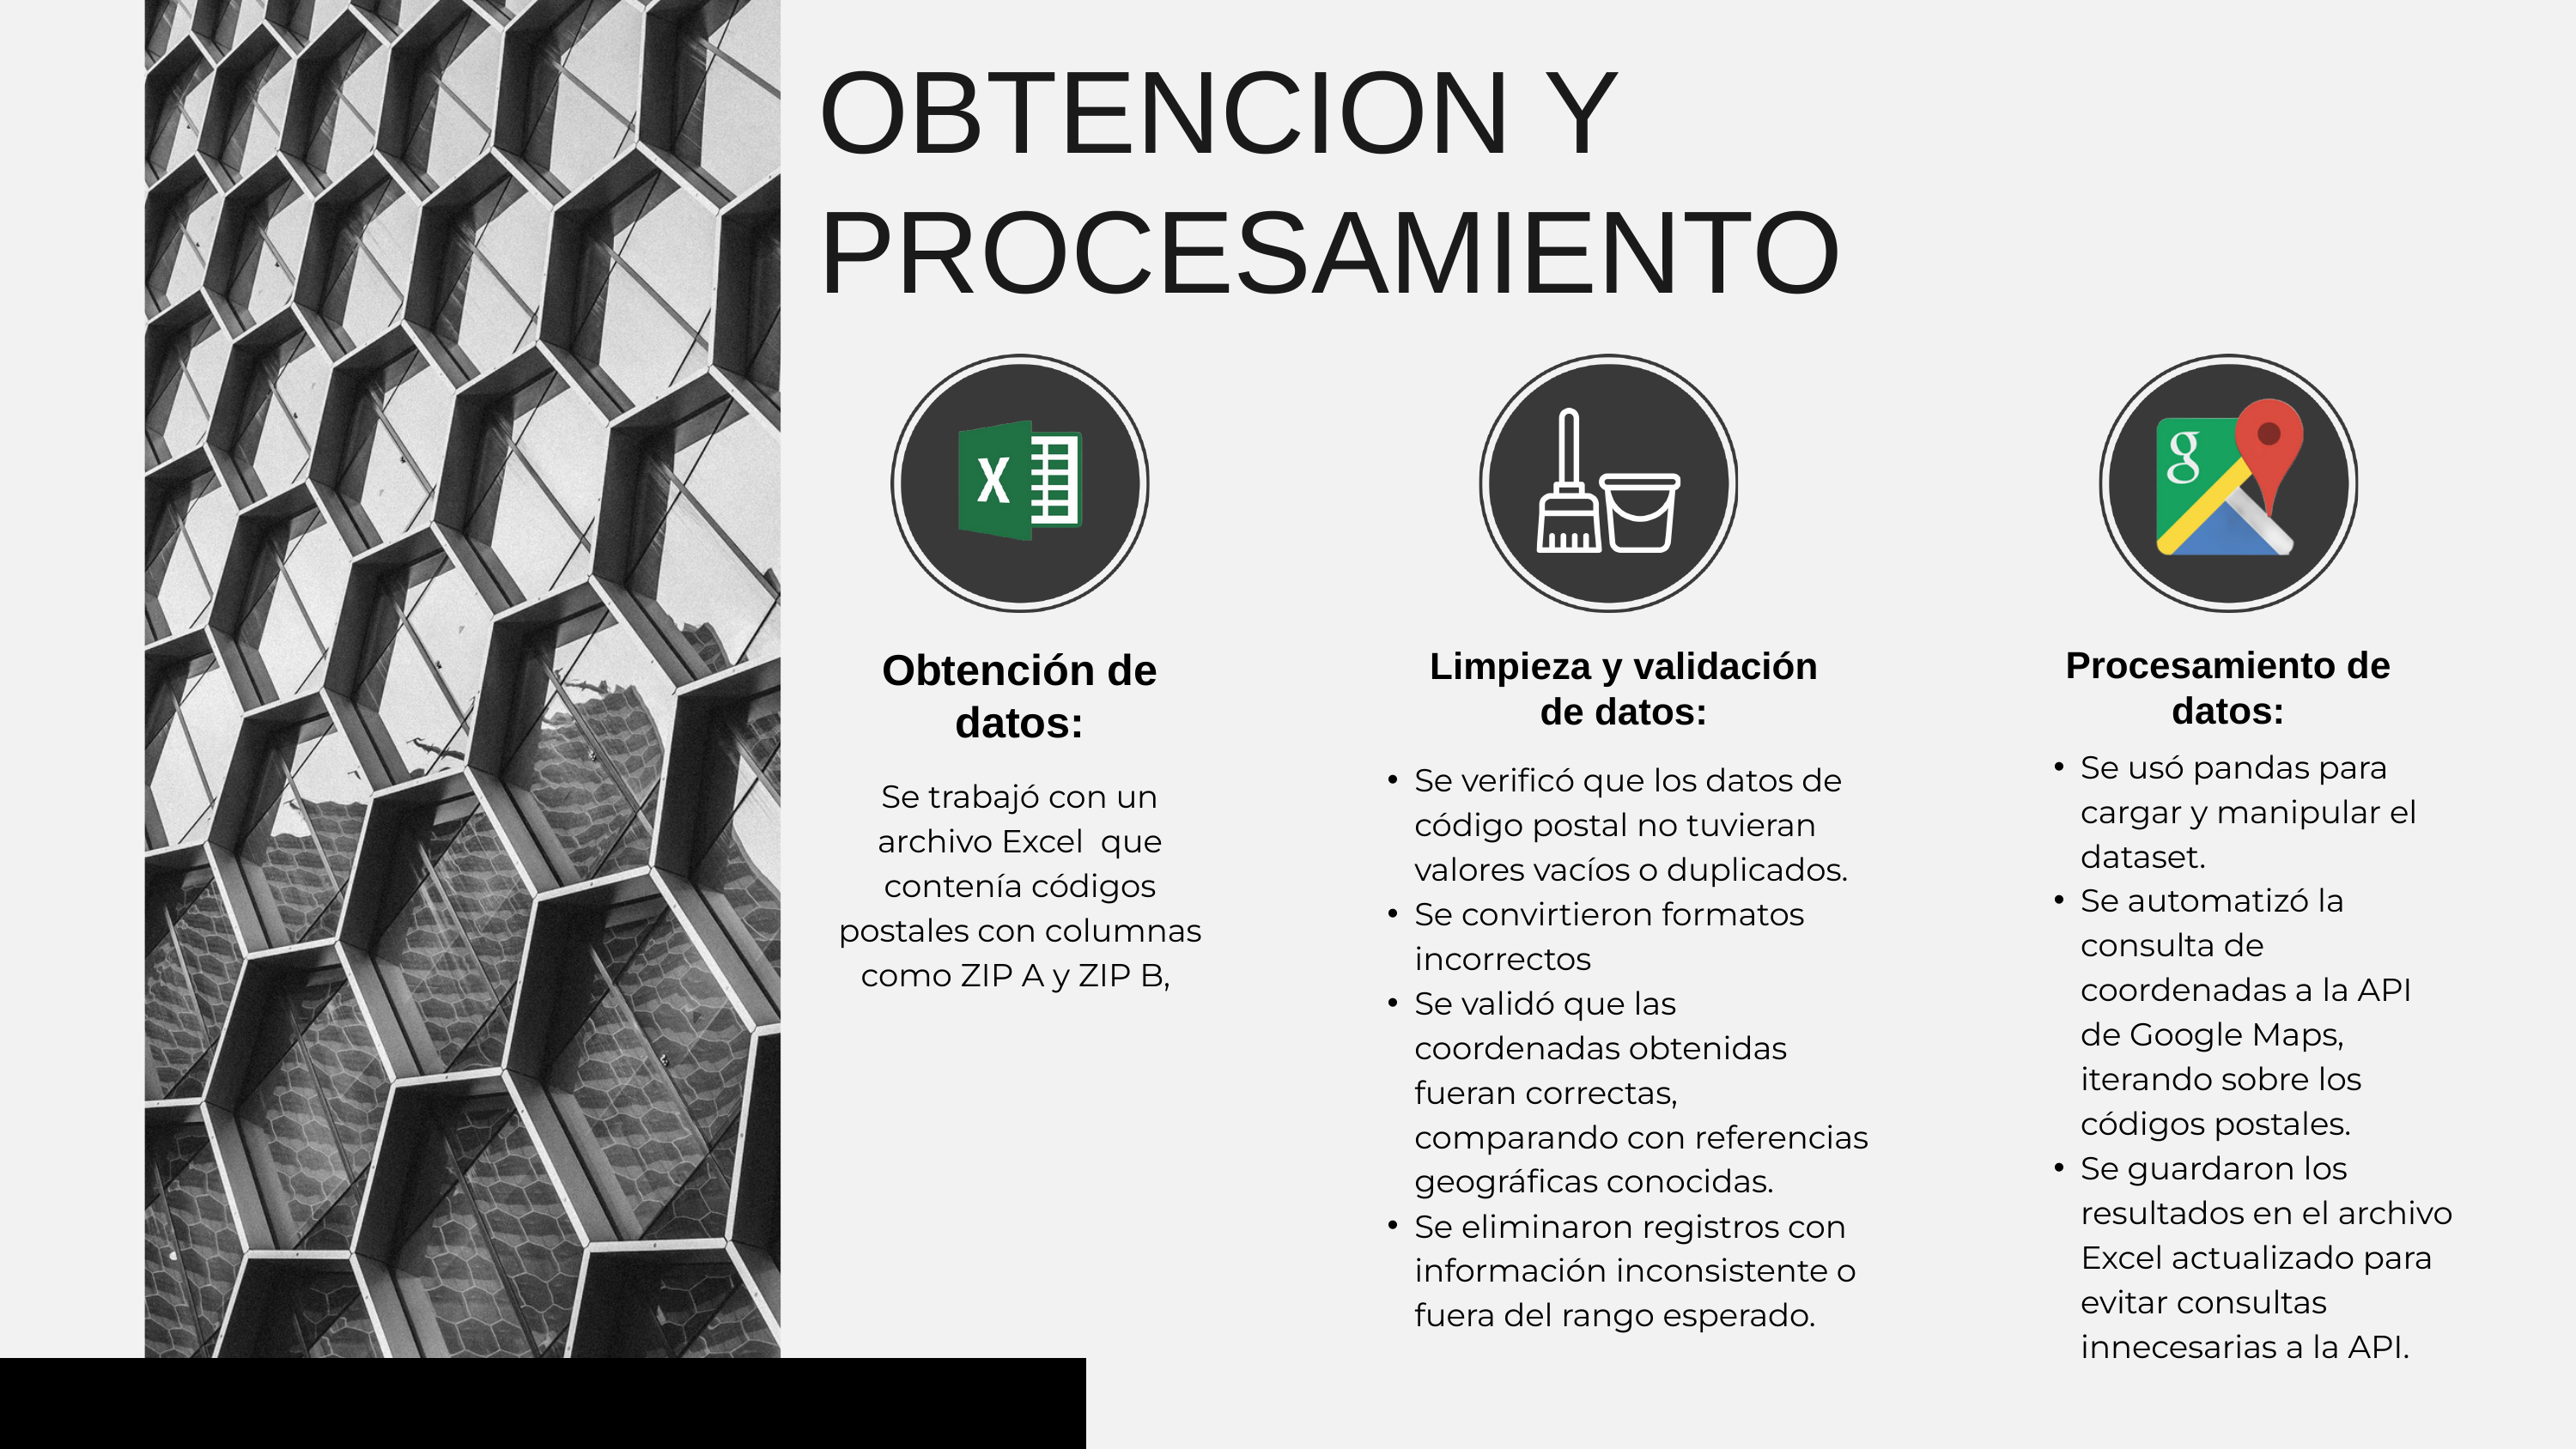

OBTENCION Y PROCESAMIENTO

Procesamiento de datos:
Limpieza y validación de datos:
Obtención de datos:
Se usó pandas para cargar y manipular el dataset.
Se automatizó la consulta de coordenadas a la API de Google Maps, iterando sobre los códigos postales.
Se guardaron los resultados en el archivo Excel actualizado para evitar consultas innecesarias a la API.
Se verificó que los datos de código postal no tuvieran valores vacíos o duplicados.
Se convirtieron formatos incorrectos
Se validó que las coordenadas obtenidas fueran correctas, comparando con referencias geográficas conocidas.
Se eliminaron registros con información inconsistente o fuera del rango esperado.
Se trabajó con un archivo Excel  que contenía códigos postales con columnas como ZIP A y ZIP B,

01